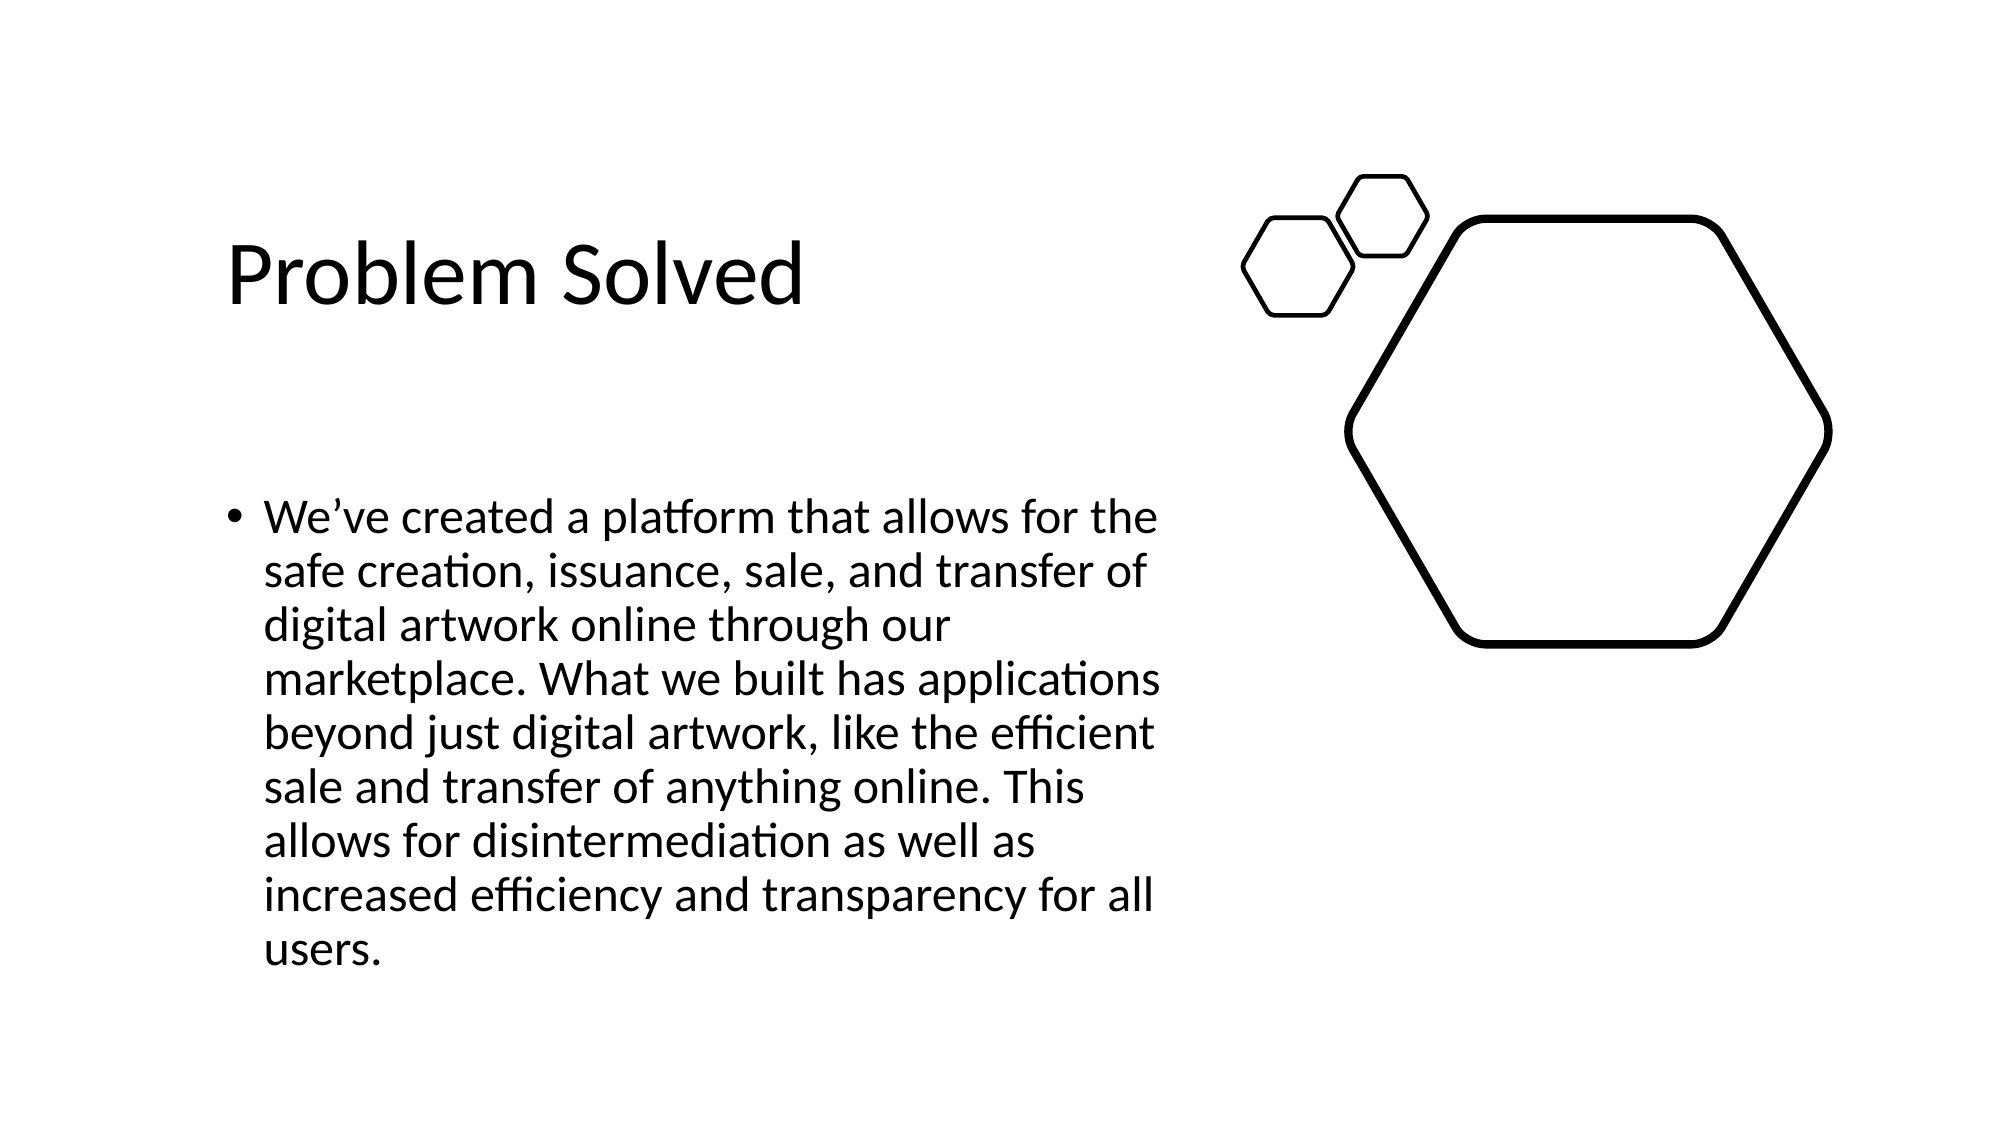

# Problem Solved

We’ve created a platform that allows for the safe creation, issuance, sale, and transfer of digital artwork online through our marketplace. What we built has applications beyond just digital artwork, like the efficient sale and transfer of anything online. This allows for disintermediation as well as increased efficiency and transparency for all users.